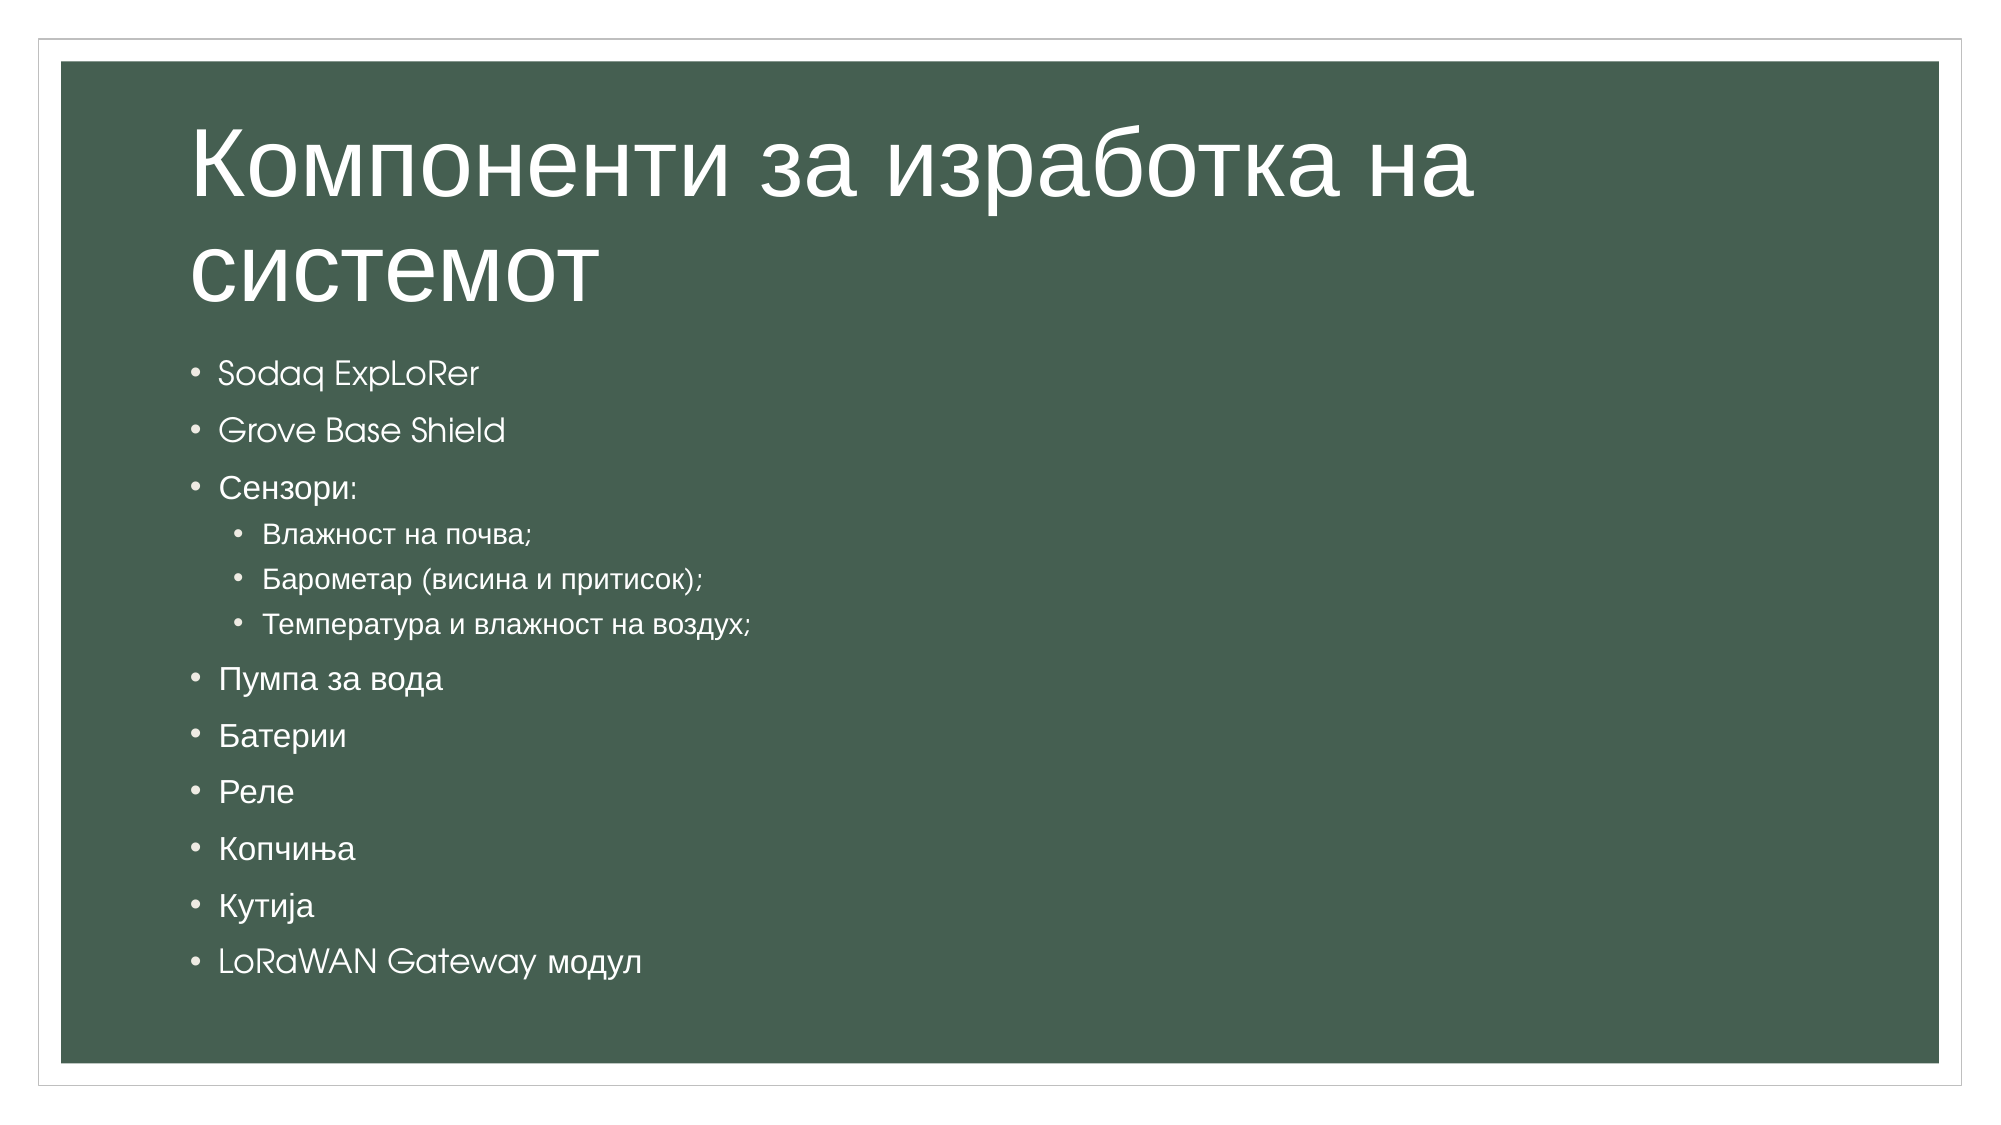

# Компоненти за изработка на системот
Sodaq ExpLoRer
Grove Base Shield
Сензори:
Влажност на почва;
Барометар (висина и притисок);
Температура и влажност на воздух;
Пумпа за вода
Батерии
Реле
Копчиња
Кутија
LoRaWAN Gateway модул